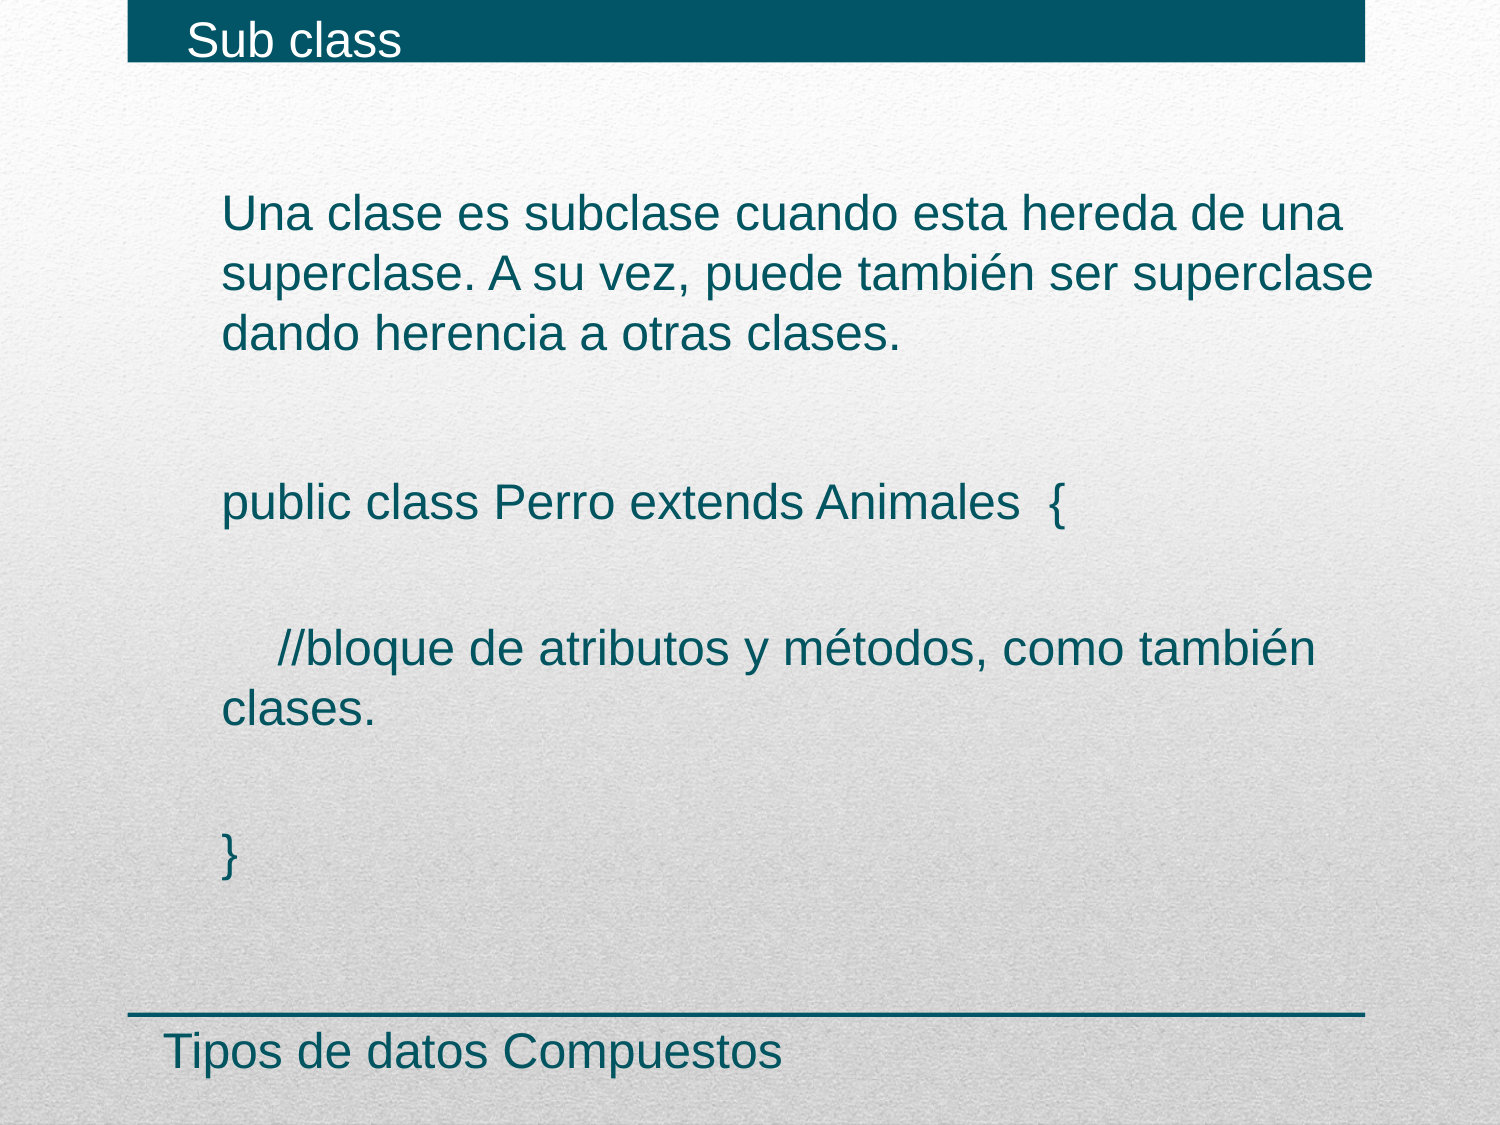

Sub class
Una clase es subclase cuando esta hereda de una superclase. A su vez, puede también ser superclase dando herencia a otras clases.

public class Perro extends Animales  {
    //bloque de atributos y métodos, como también clases.
}
Tipos de datos Compuestos